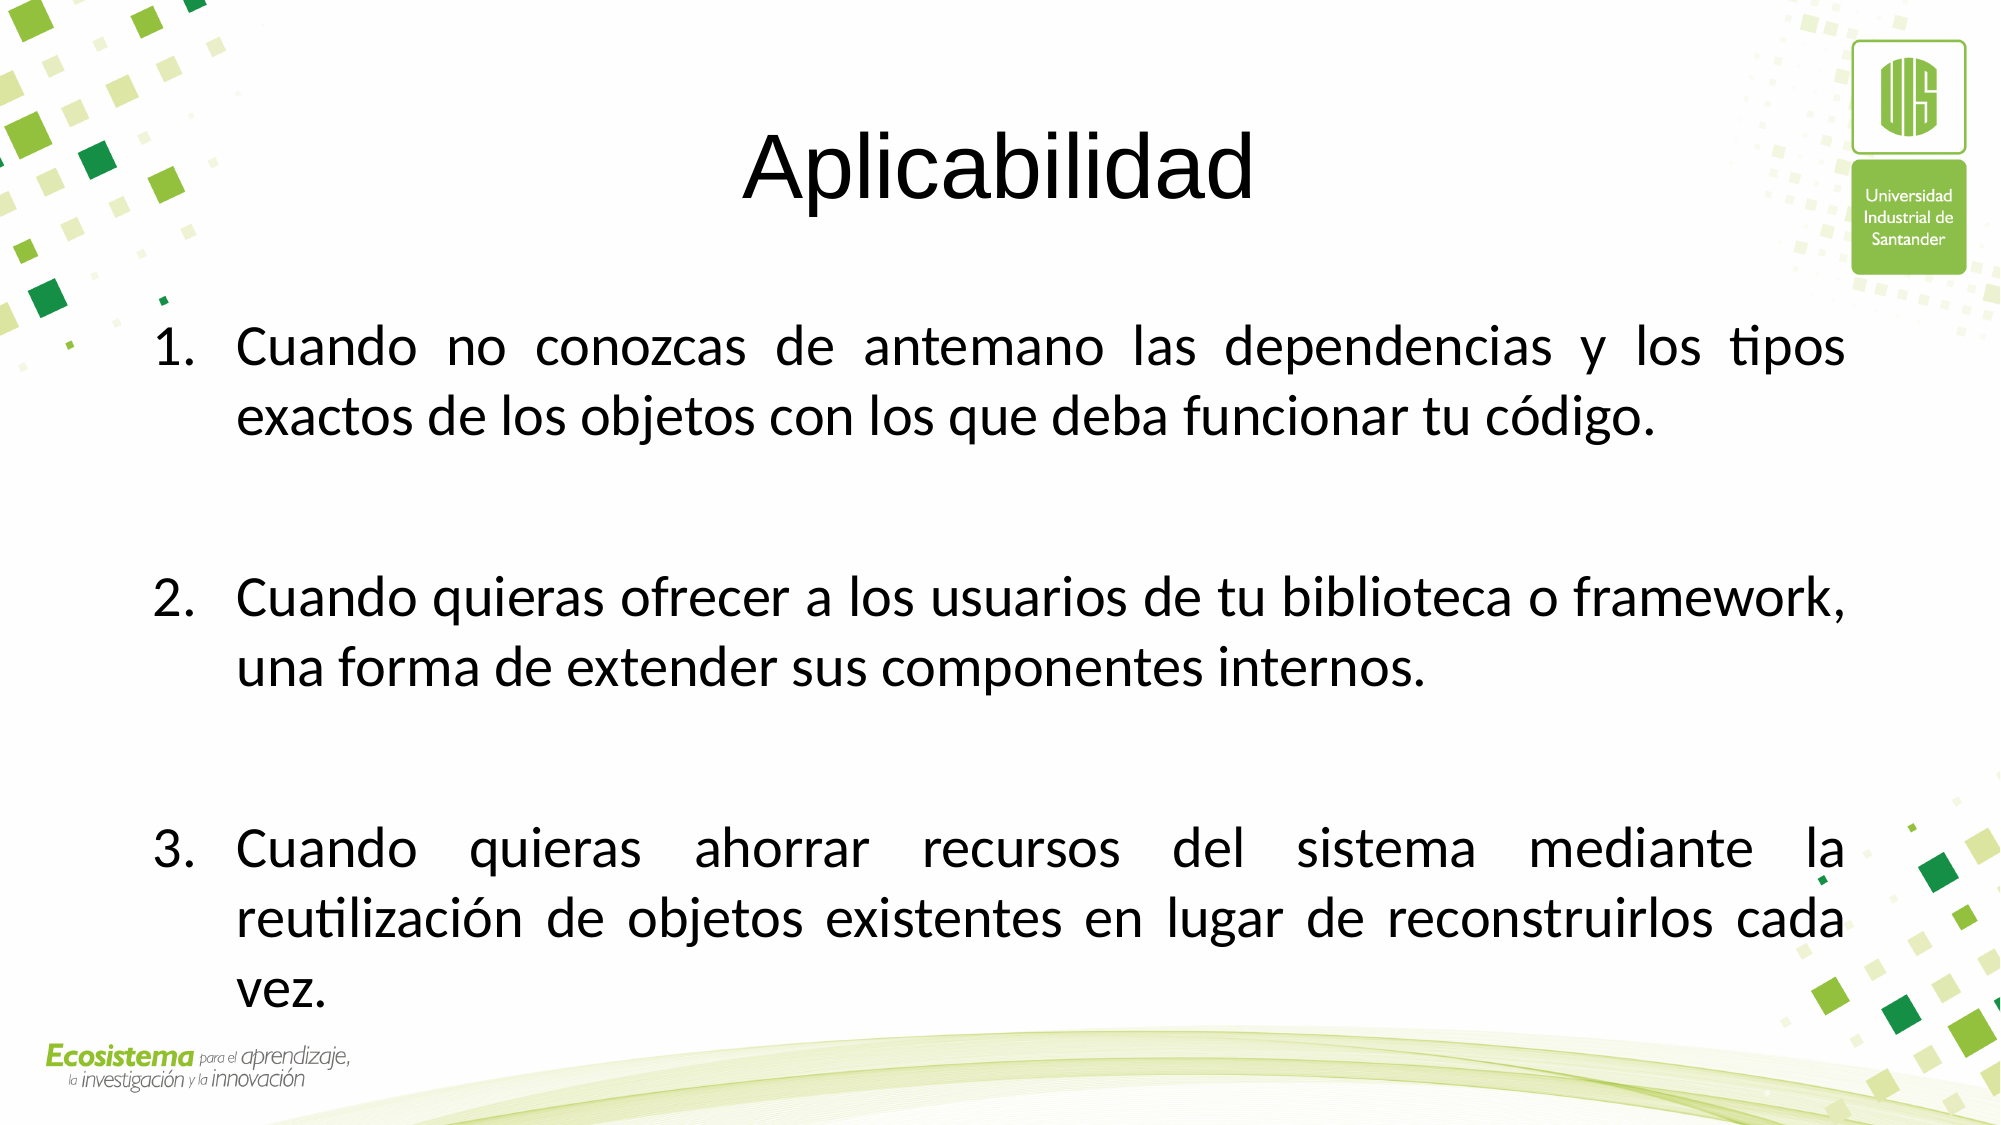

# Aplicabilidad
Cuando no conozcas de antemano las dependencias y los tipos exactos de los objetos con los que deba funcionar tu código.

Cuando quieras ofrecer a los usuarios de tu biblioteca o framework, una forma de extender sus componentes internos.

Cuando quieras ahorrar recursos del sistema mediante la reutilización de objetos existentes en lugar de reconstruirlos cada vez.